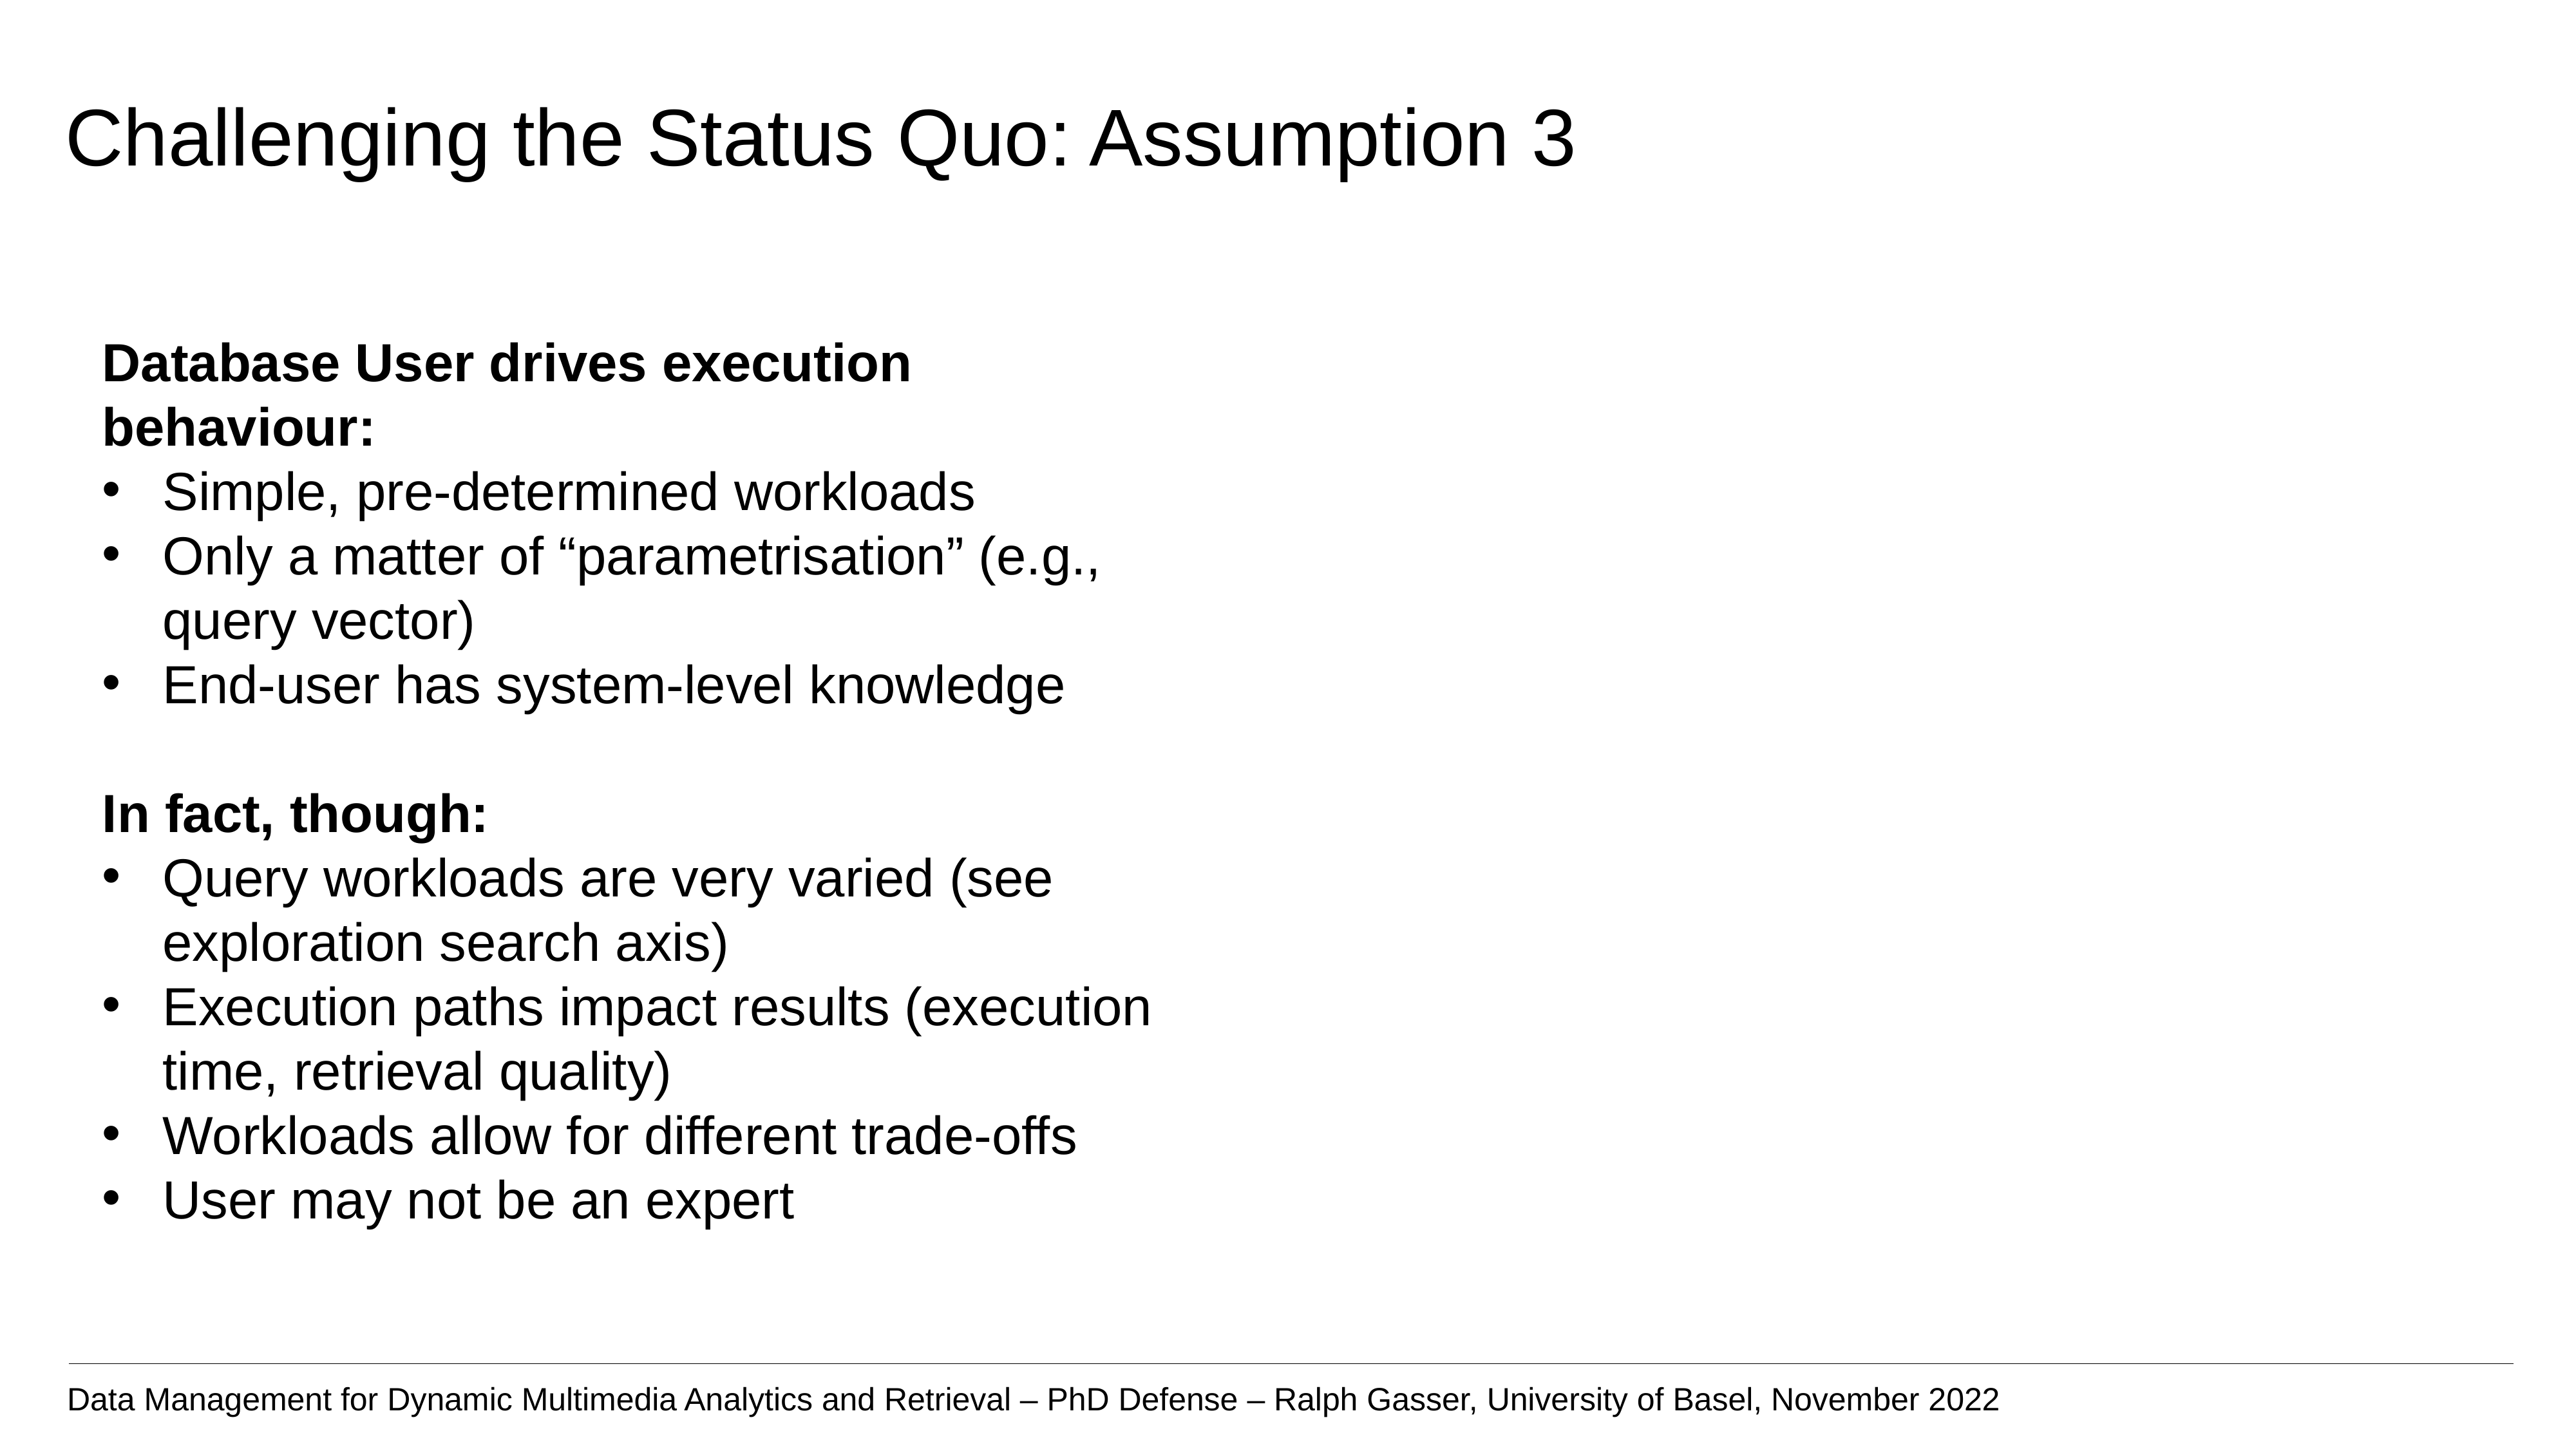

# Challenging the Status Quo: Assumption 3
Database User drives execution behaviour:
Simple, pre-determined workloads
Only a matter of “parametrisation” (e.g., query vector)
End-user has system-level knowledge

In fact, though:
Query workloads are very varied (see exploration search axis)
Execution paths impact results (execution time, retrieval quality)
Workloads allow for different trade-offs
User may not be an expert